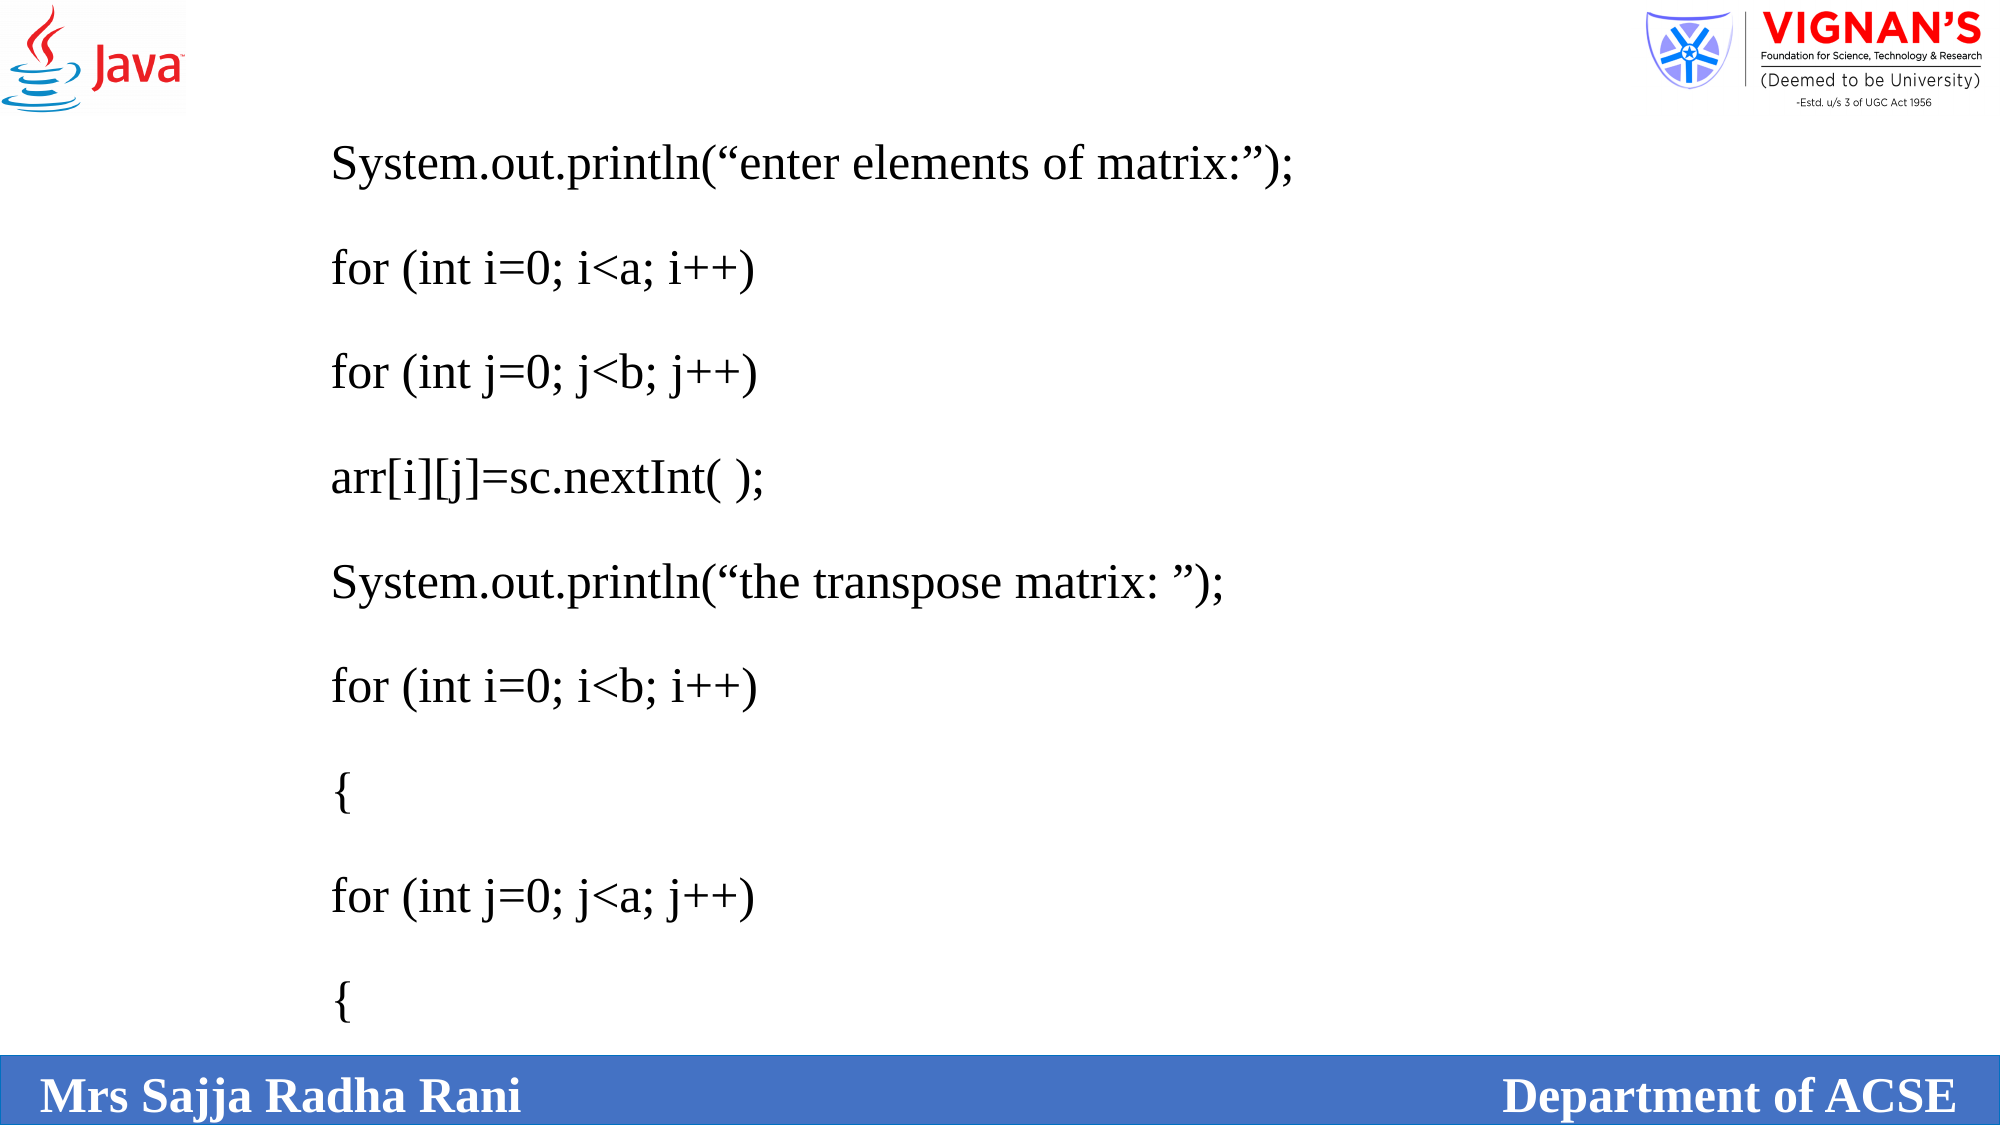

System.out.println(“enter elements of matrix:”);
for (int i=0; i<a; i++)
for (int j=0; j<b; j++)
arr[i][j]=sc.nextInt( );
System.out.println(“the transpose matrix: ”);
for (int i=0; i<b; i++)
{
for (int j=0; j<a; j++)
{